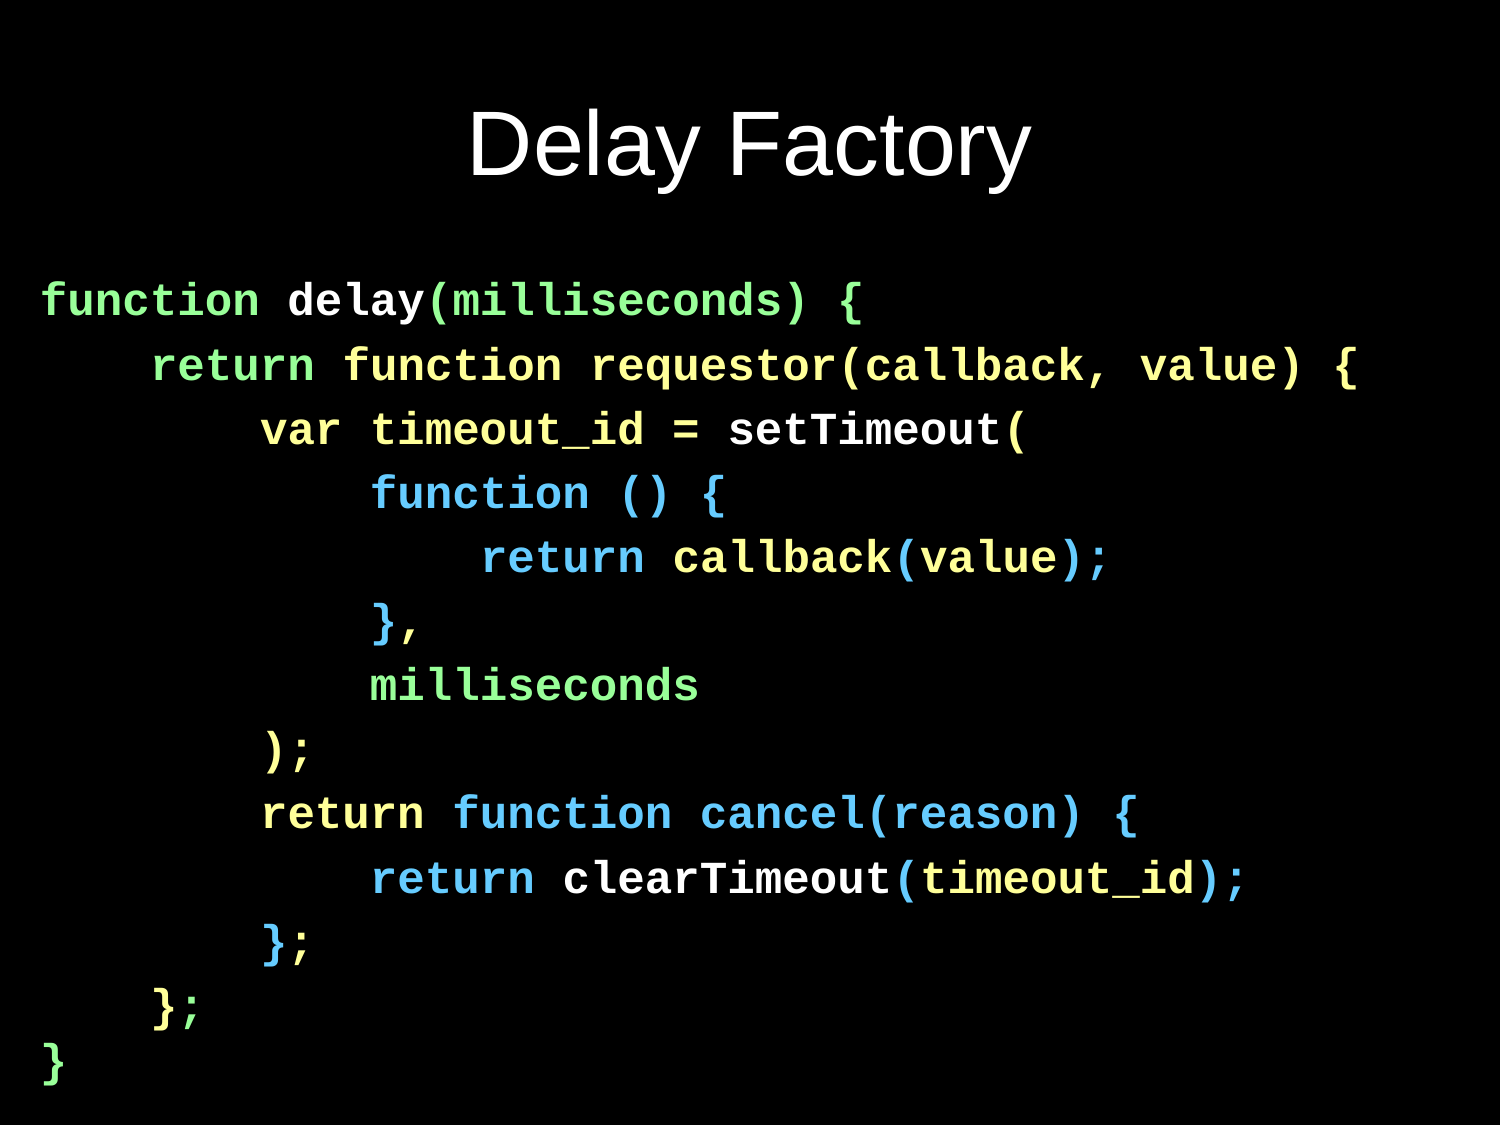

# Delay Factory
function delay(milliseconds) {
    return function requestor(callback, value) {
        var timeout_id = setTimeout(
            function () {
                return callback(value);
            },
            milliseconds
        );
        return function cancel(reason) {
            return clearTimeout(timeout_id);
        };
    };
}